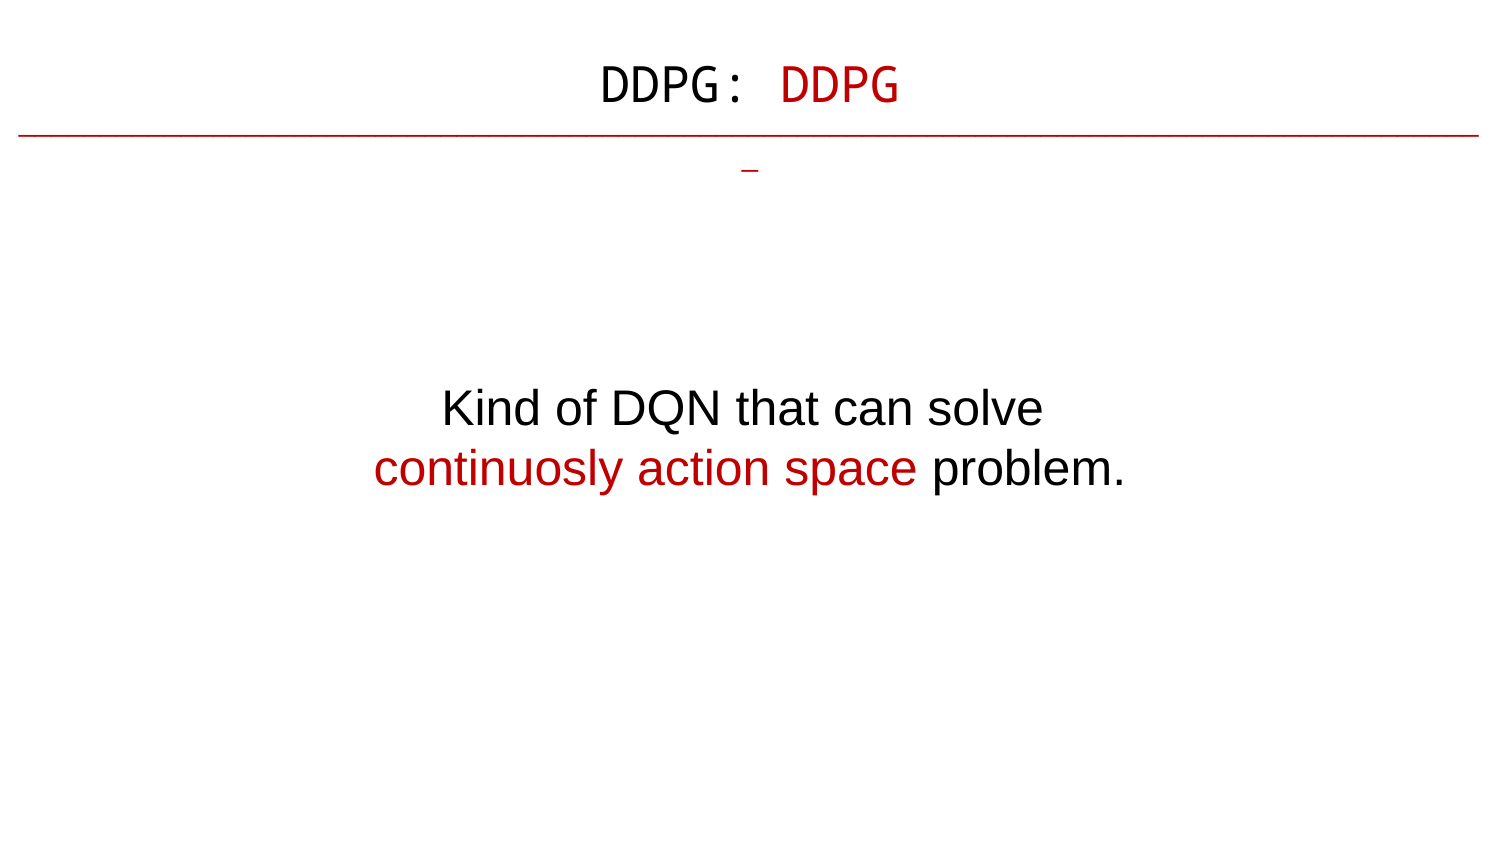

DDPG: DDPG
___________________________________________________________________________________________
Kind of DQN that can solve
continuosly action space problem.